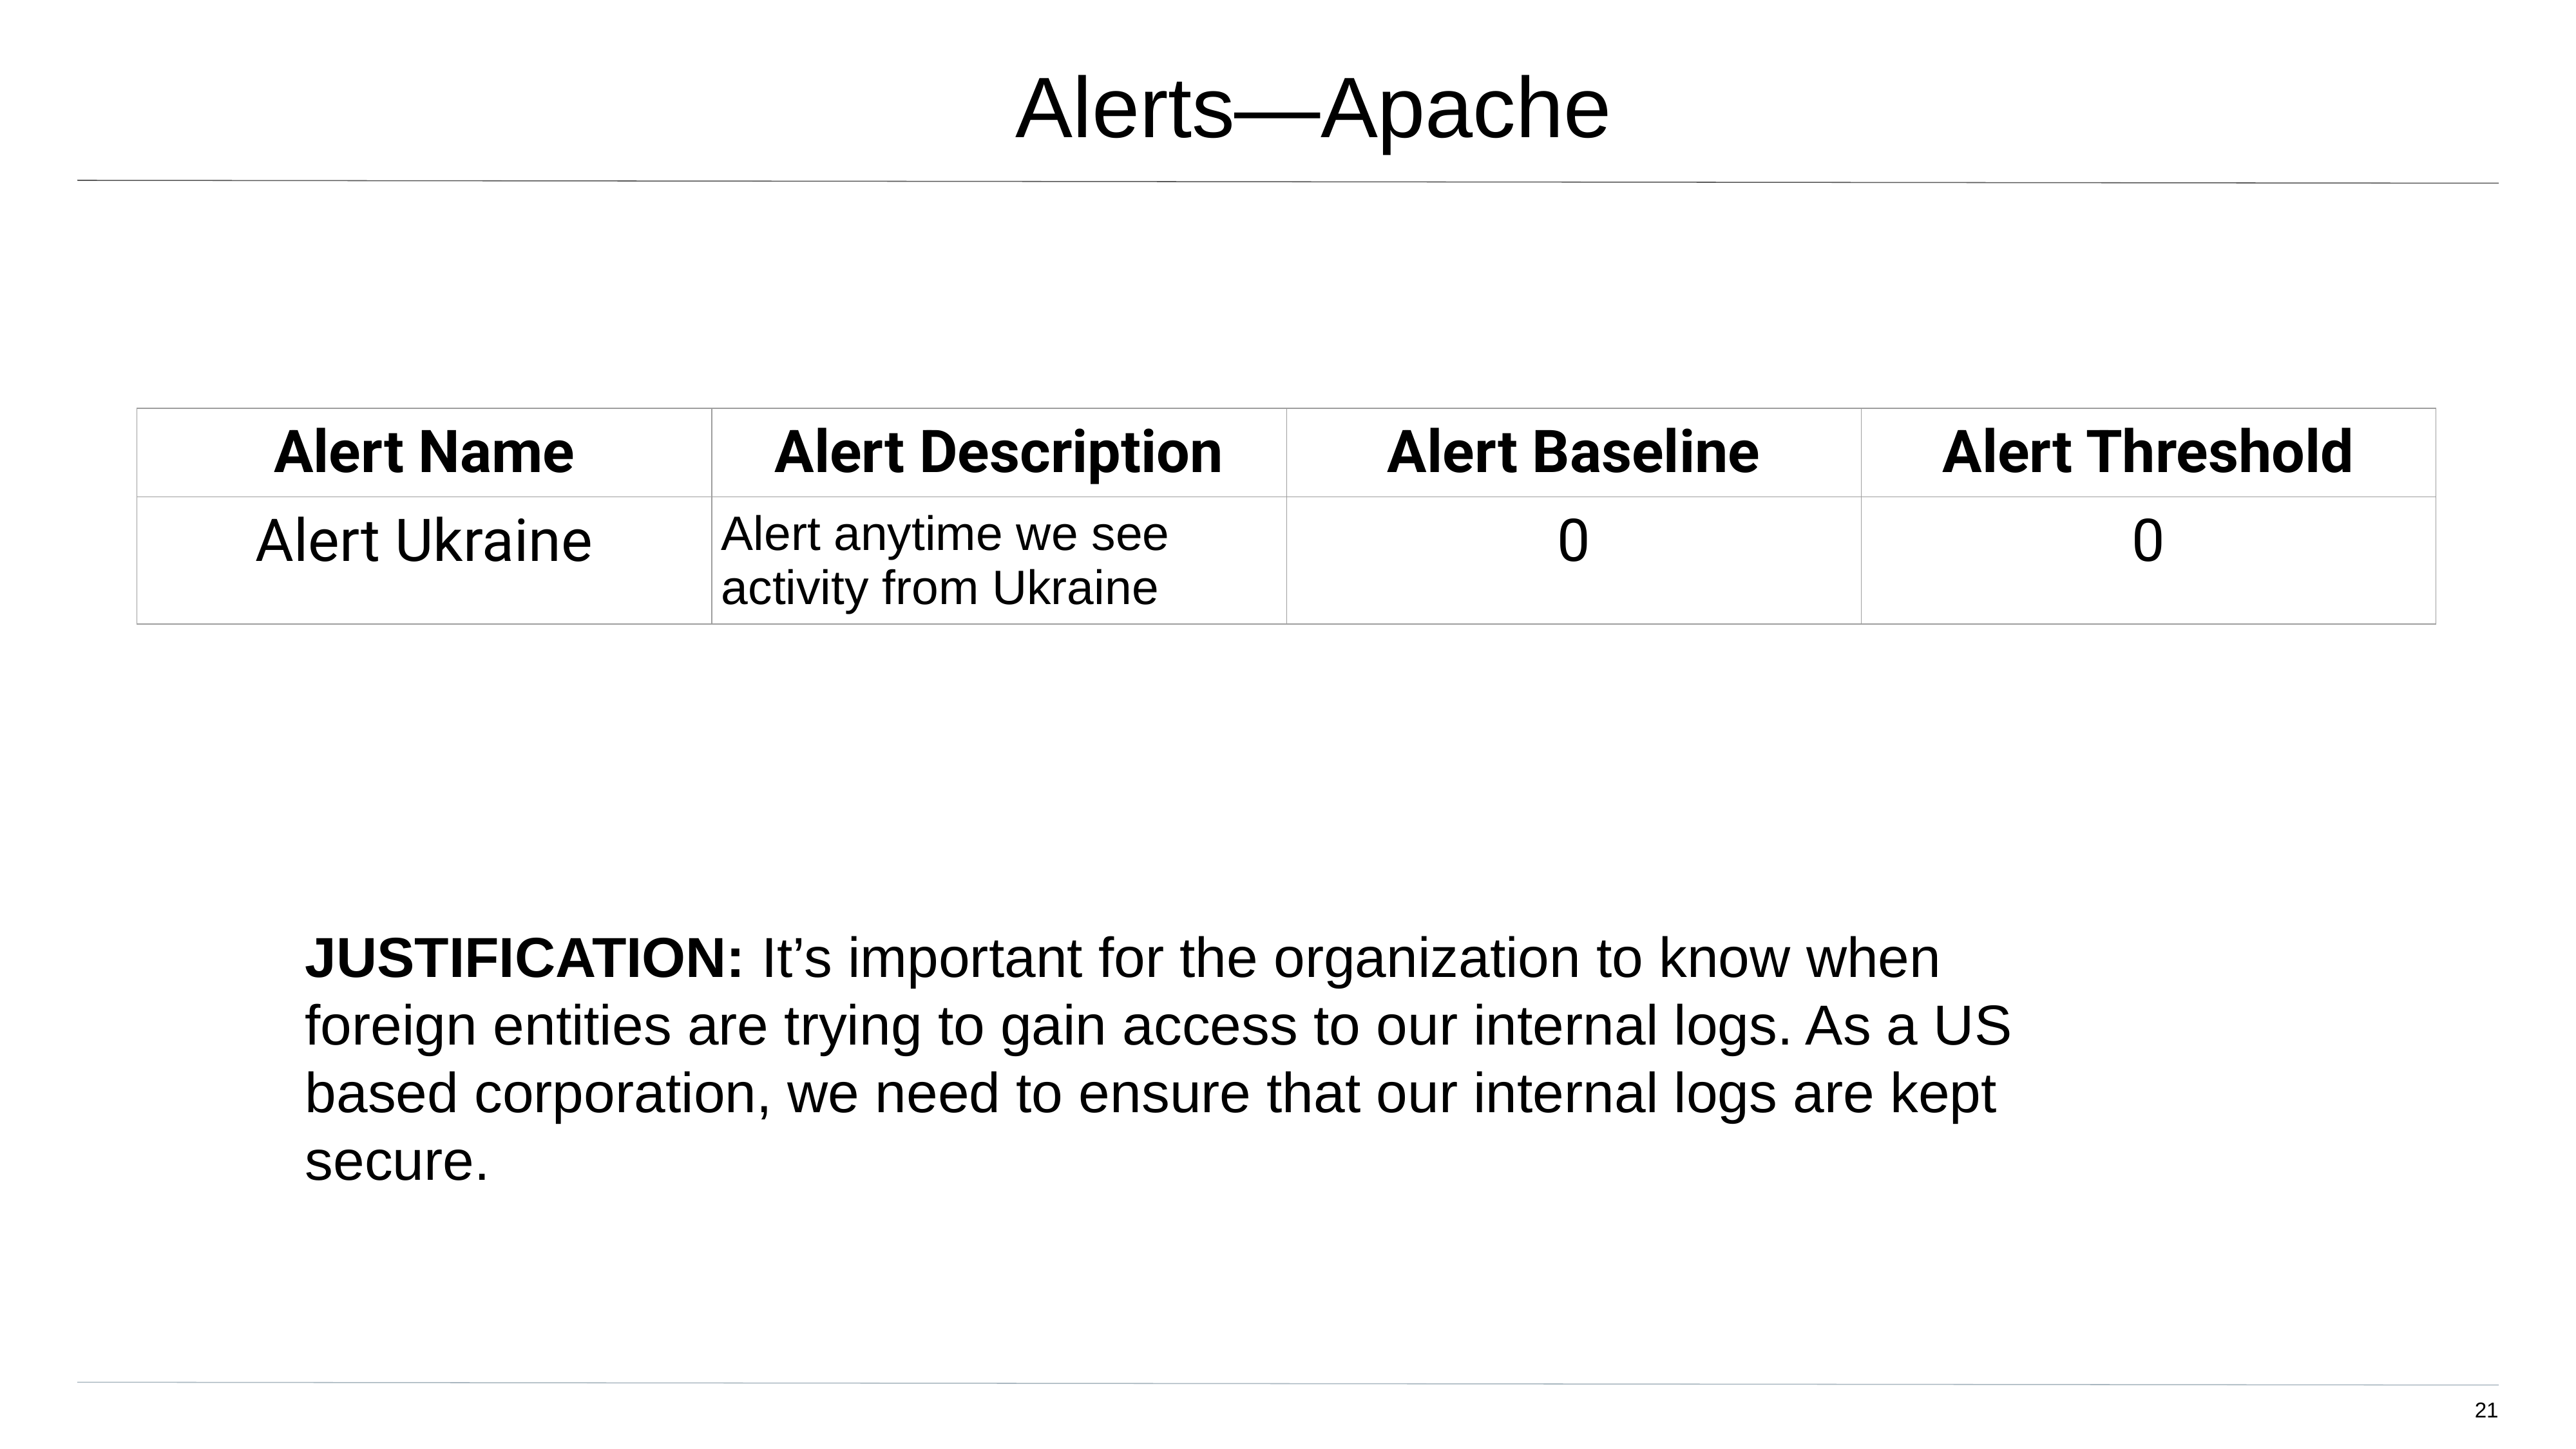

# Alerts—Apache

| Alert Name | Alert Description | Alert Baseline | Alert Threshold |
| --- | --- | --- | --- |
| Alert Ukraine | Alert anytime we see activity from Ukraine | 0 | 0 |
JUSTIFICATION: It’s important for the organization to know when foreign entities are trying to gain access to our internal logs. As a US based corporation, we need to ensure that our internal logs are kept secure.
21